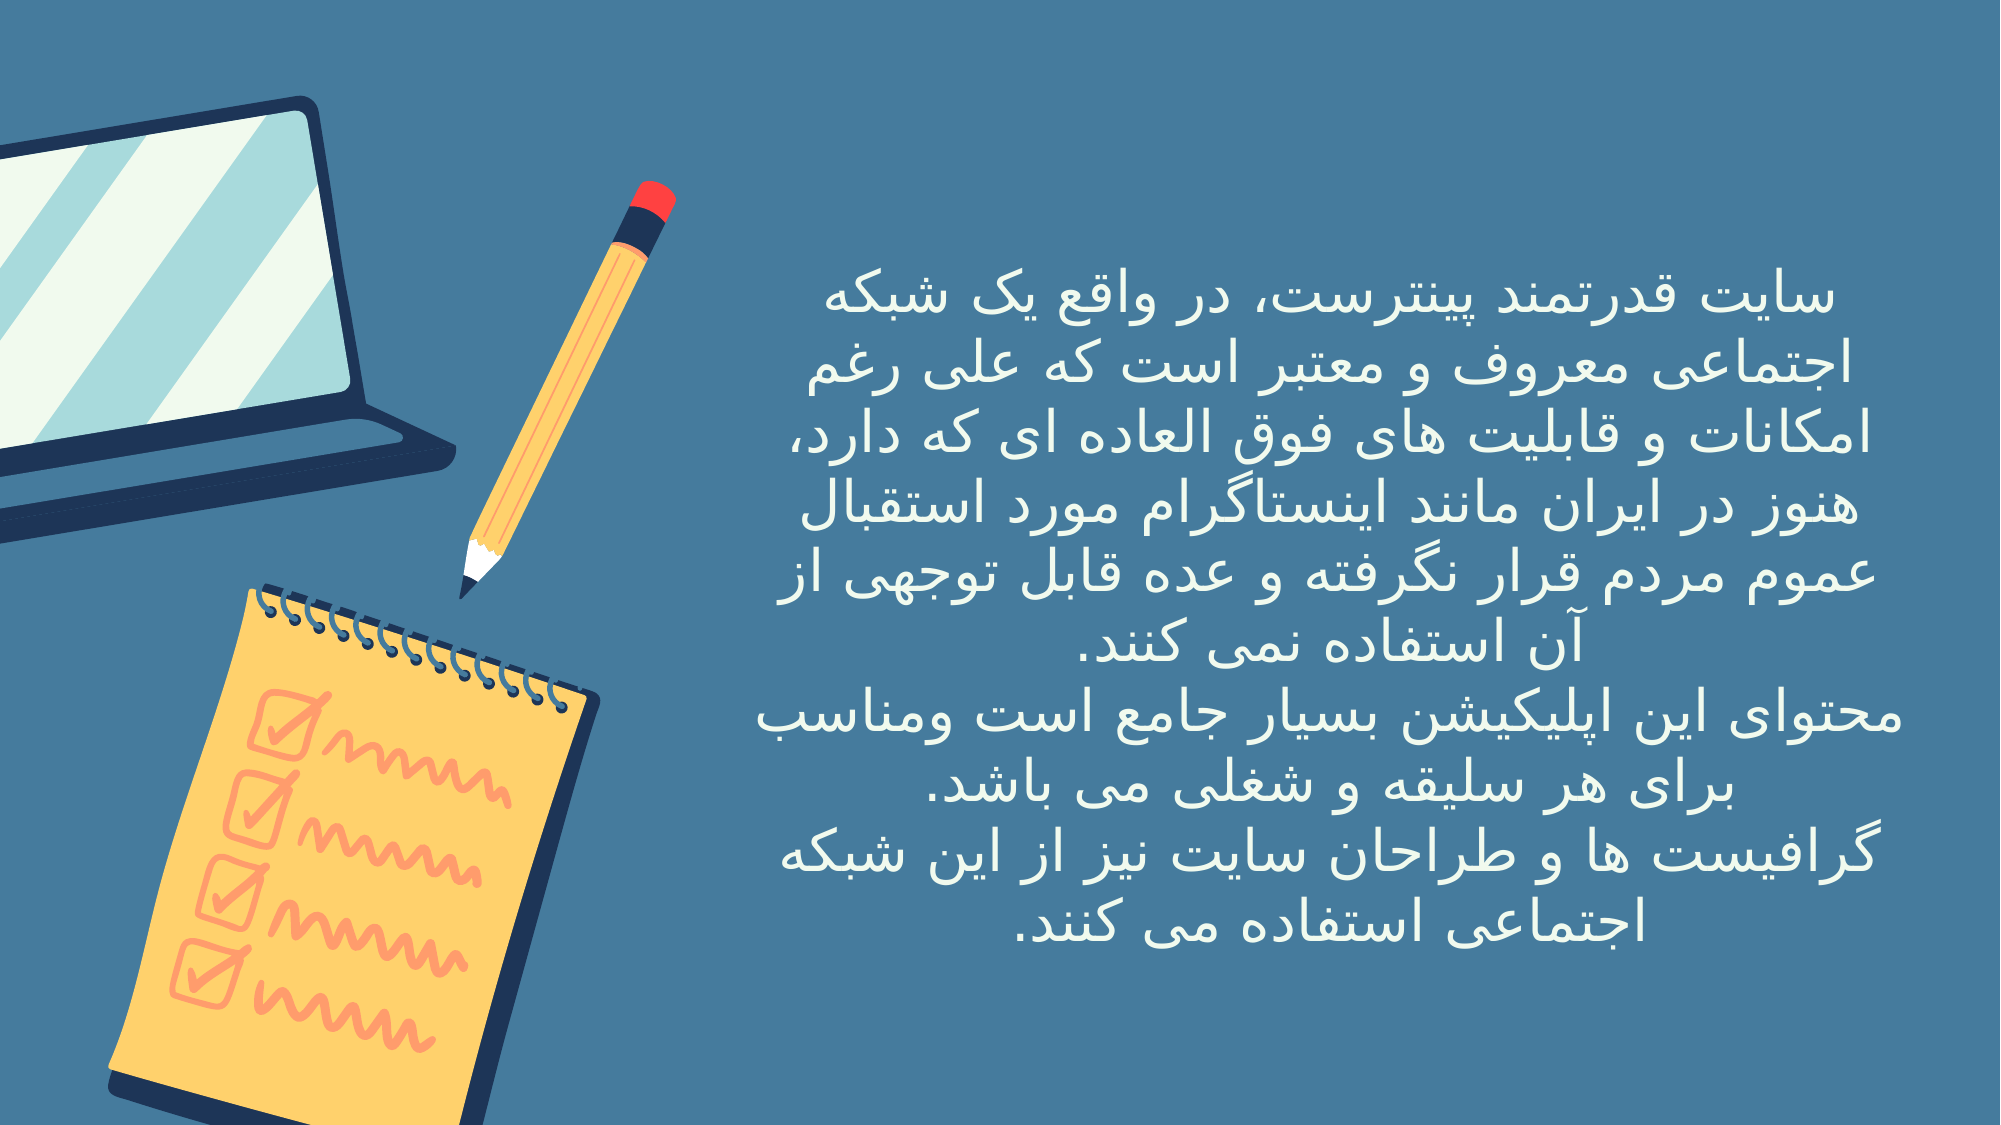

سایت قدرتمند پینترست، در واقع یک شبکه اجتماعی معروف و معتبر است که علی رغم امکانات و قابلیت های فوق العاده ای که دارد، هنوز در ایران مانند اینستاگرام مورد استقبال عموم مردم قرار نگرفته و عده قابل توجهی از آن استفاده نمی کنند.
محتوای این اپلیکیشن بسیار جامع است ومناسب برای هر سلیقه و شغلی می باشد.
گرافیست ها و طراحان سایت نیز از این شبکه اجتماعی استفاده می کنند.